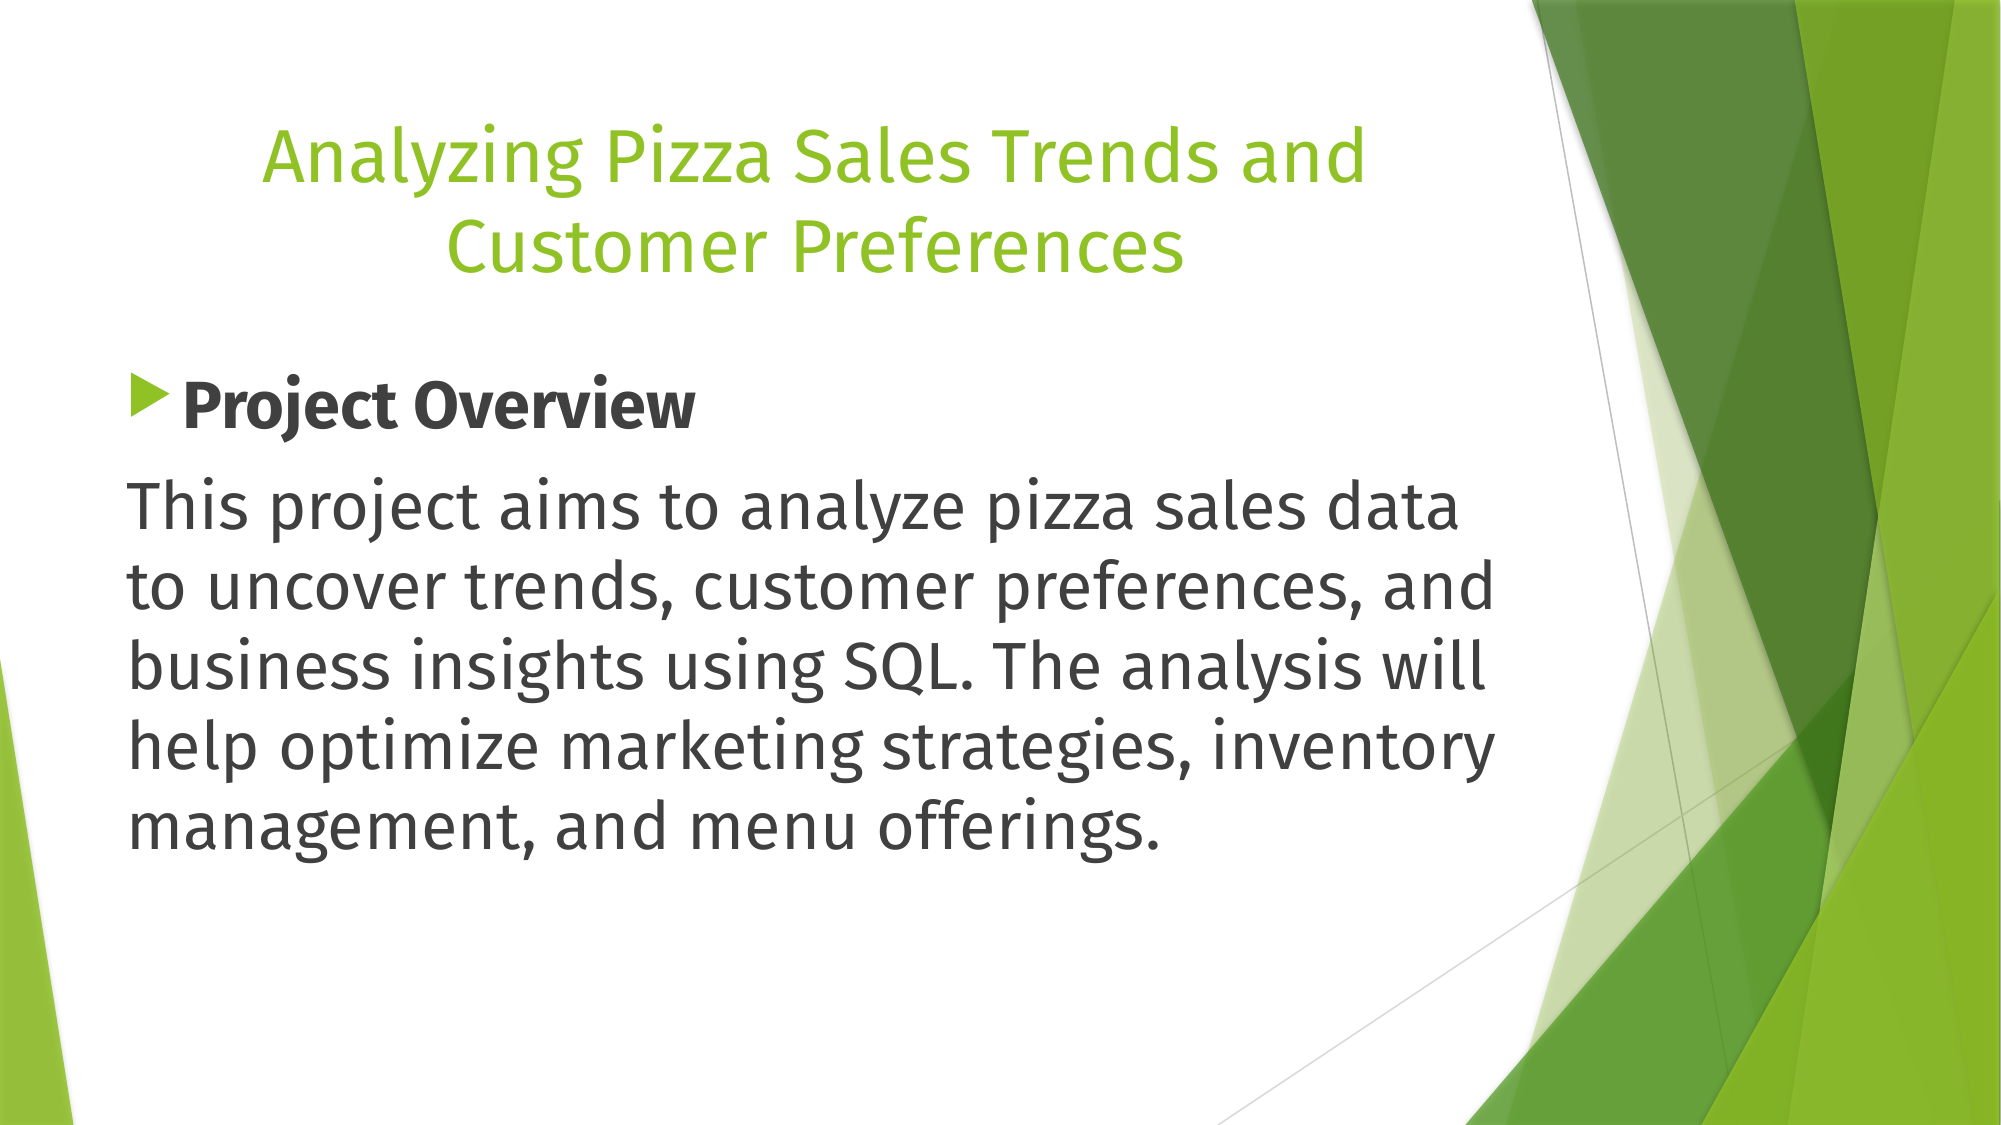

# Analyzing Pizza Sales Trends and Customer Preferences
Project Overview
This project aims to analyze pizza sales data to uncover trends, customer preferences, and business insights using SQL. The analysis will help optimize marketing strategies, inventory management, and menu offerings.